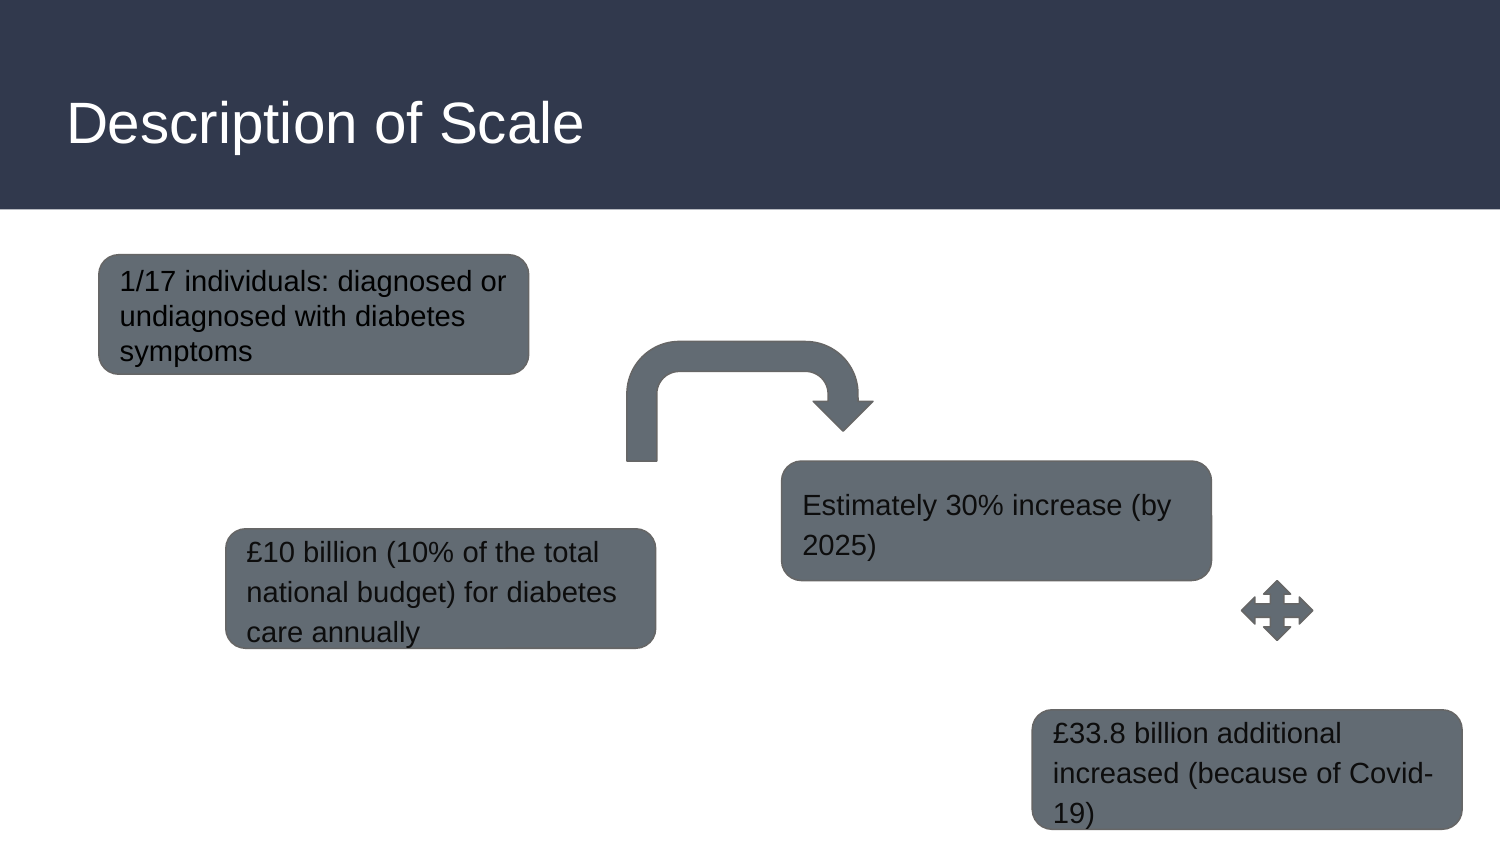

# Description of Scale
1/17 individuals: diagnosed or undiagnosed with diabetes symptoms

Estimately 30% increase (by 2025)
£10 billion (10% of the total national budget) for diabetes care annually

£33.8 billion additional increased (because of Covid-19)